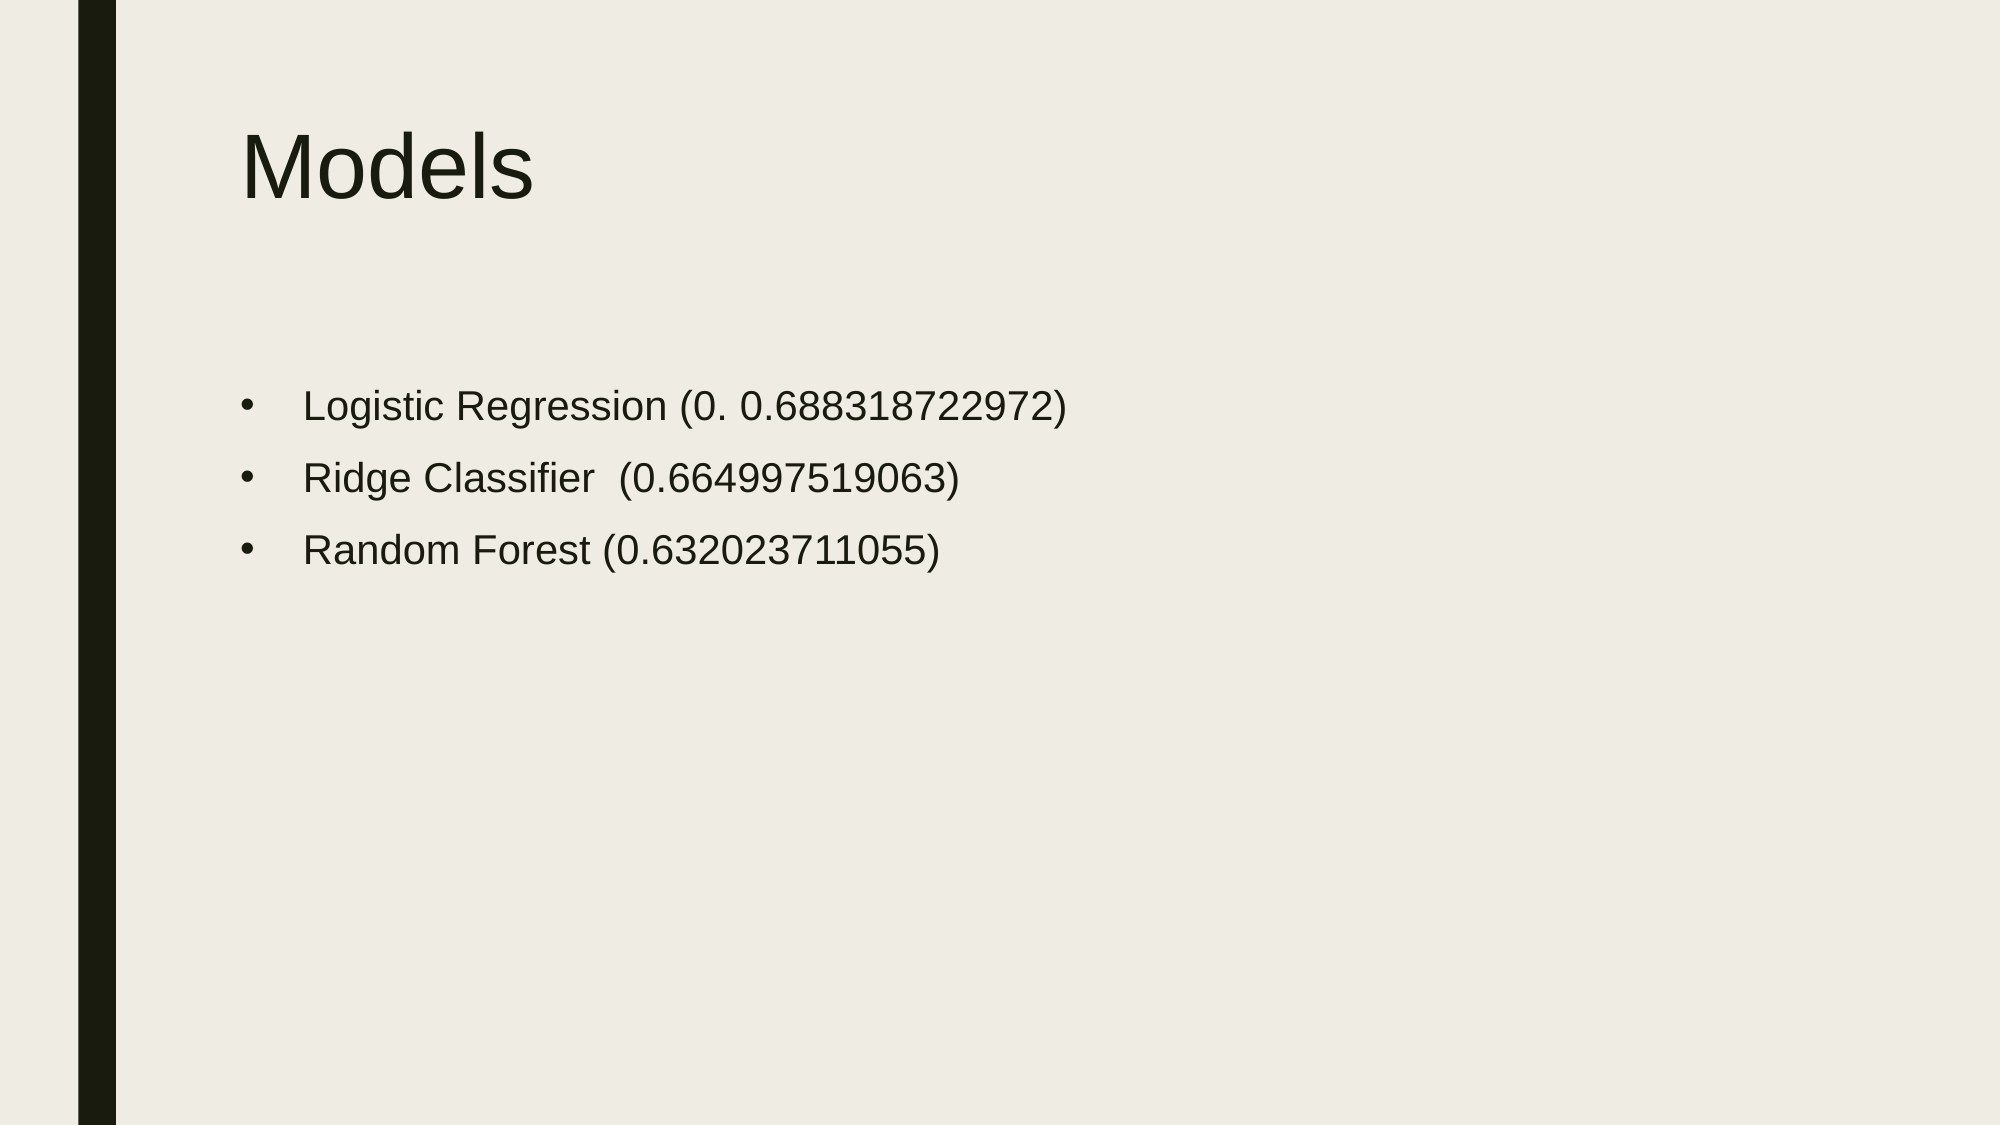

# Models
Logistic Regression (0. 0.688318722972)
Ridge Classifier  (0.664997519063)
Random Forest (0.632023711055)